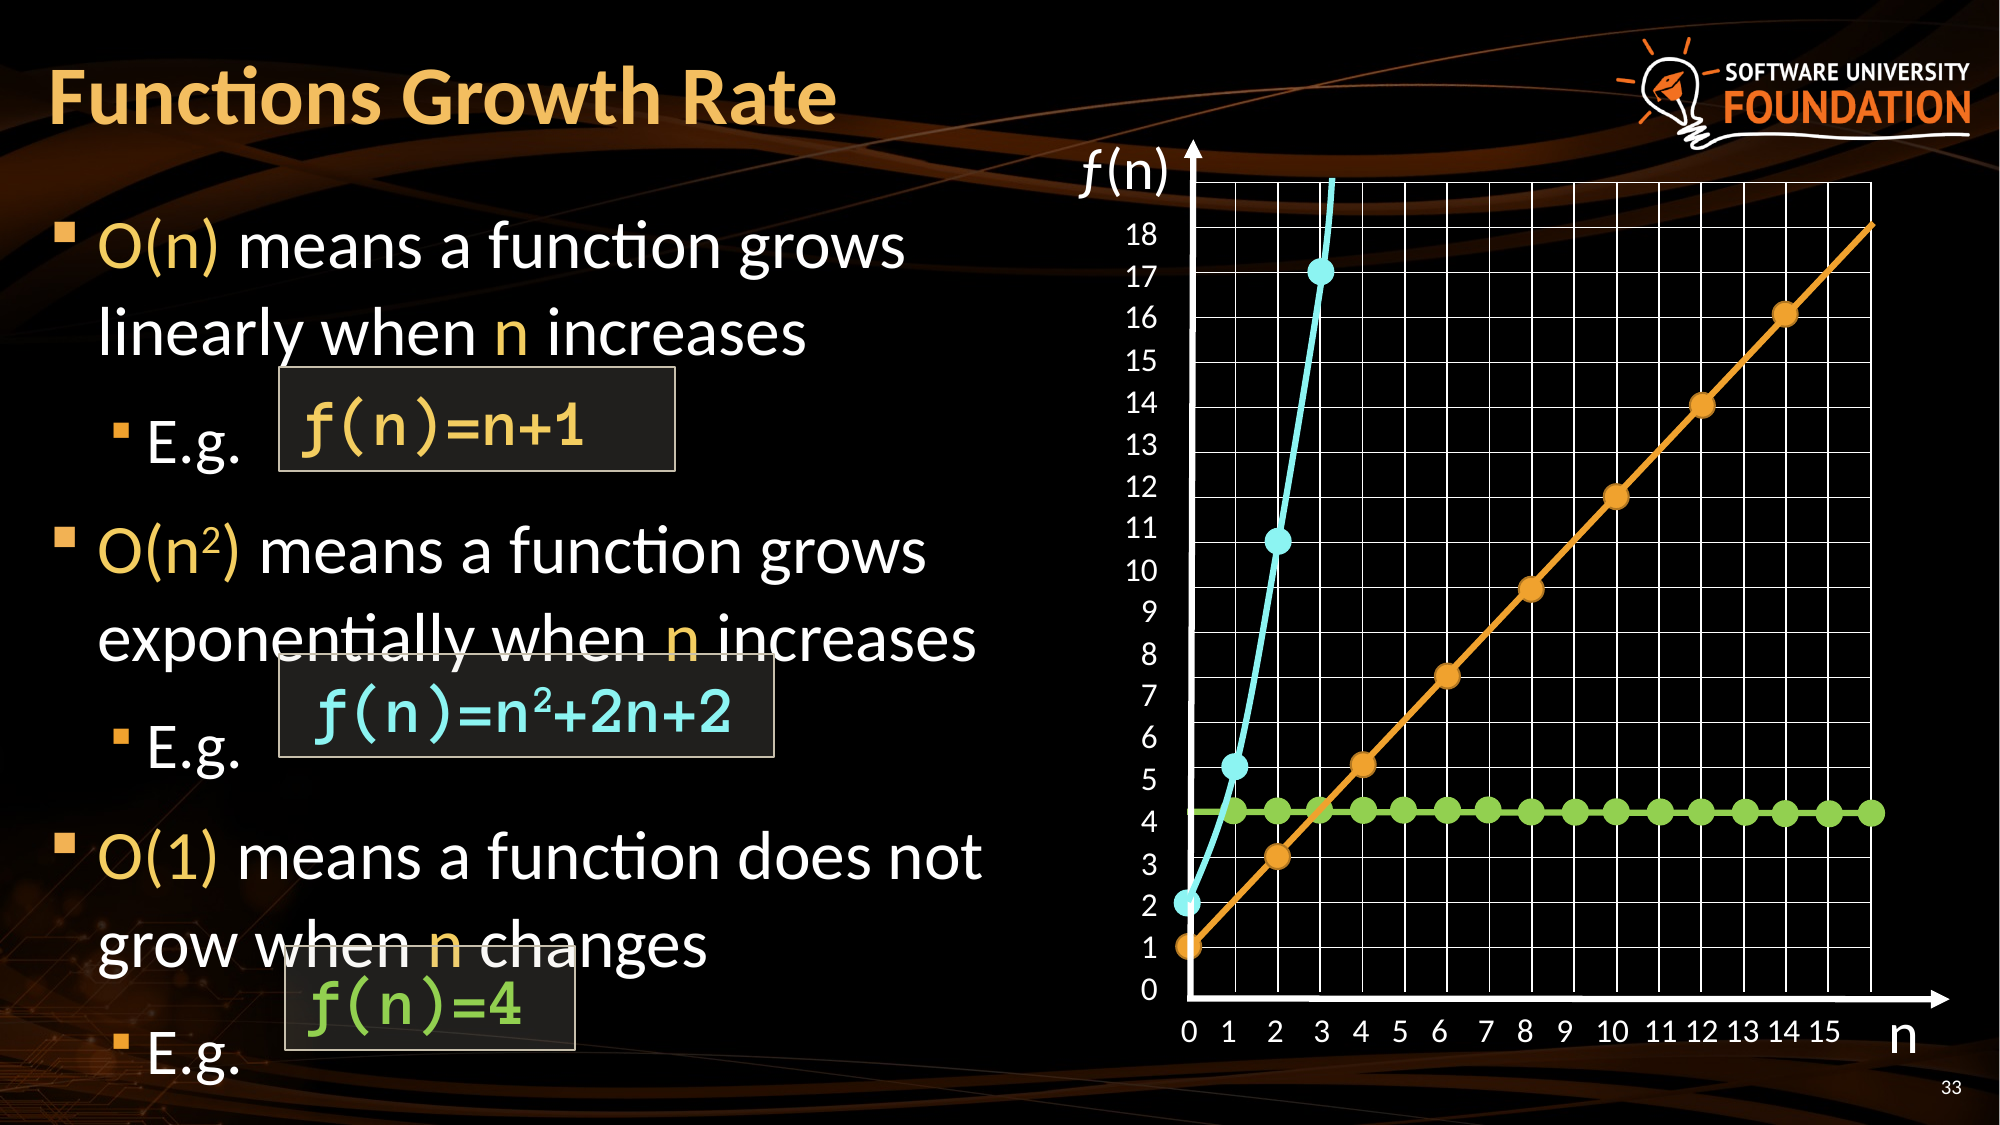

# Functions Growth Rate
ƒ(n)

|  |  |  |  |  |  |  |  |  |  |  |  |  |  |  |  |  |
| --- | --- | --- | --- | --- | --- | --- | --- | --- | --- | --- | --- | --- | --- | --- | --- | --- |
|  |  |  |  |  |  |  |  |  |  |  |  |  |  |  |  |  |
|  |  |  |  |  |  |  |  |  |  |  |  |  |  |  |  |  |
|  |  |  |  |  |  |  |  |  |  |  |  |  |  |  |  |  |
|  |  |  |  |  |  |  |  |  |  |  |  |  |  |  |  |  |
|  |  |  |  |  |  |  |  |  |  |  |  |  |  |  |  |  |
|  |  |  |  |  |  |  |  |  |  |  |  |  |  |  |  |  |
|  |  |  |  |  |  |  |  |  |  |  |  |  |  |  |  |  |
|  |  |  |  |  |  |  |  |  |  |  |  |  |  |  |  |  |
|  |  |  |  |  |  |  |  |  |  |  |  |  |  |  |  |  |
|  |  |  |  |  |  |  |  |  |  |  |  |  |  |  |  |  |
|  |  |  |  |  |  |  |  |  |  |  |  |  |  |  |  |  |
|  |  |  |  |  |  |  |  |  |  |  |  |  |  |  |  |  |
|  |  |  |  |  |  |  |  |  |  |  |  |  |  |  |  |  |
|  |  |  |  |  |  |  |  |  |  |  |  |  |  |  |  |  |
|  |  |  |  |  |  |  |  |  |  |  |  |  |  |  |  |  |
|  |  |  |  |  |  |  |  |  |  |  |  |  |  |  |  |  |
|  |  |  |  |  |  |  |  |  |  |  |  |  |  |  |  |  |
|  |  |  |  |  |  |  |  |  |  |  |  |  |  |  |  |  |
О(n) means a function grows
linearly when n increases
E.g.
O(n2) means a function grows
exponentially when n increases
E.g.
O(1) means a function does not
grow when n changes
E.g.
18
17
16
15
14
13
12
11
10
9
8
7
6
5
4
3
2
1
0

ƒ(n)=n+1

ƒ(n)=n2+2n+2

ƒ(n)=4
n
0   1    2    3   4   5   6    7   8   9   10  11 12 13 14 15
33